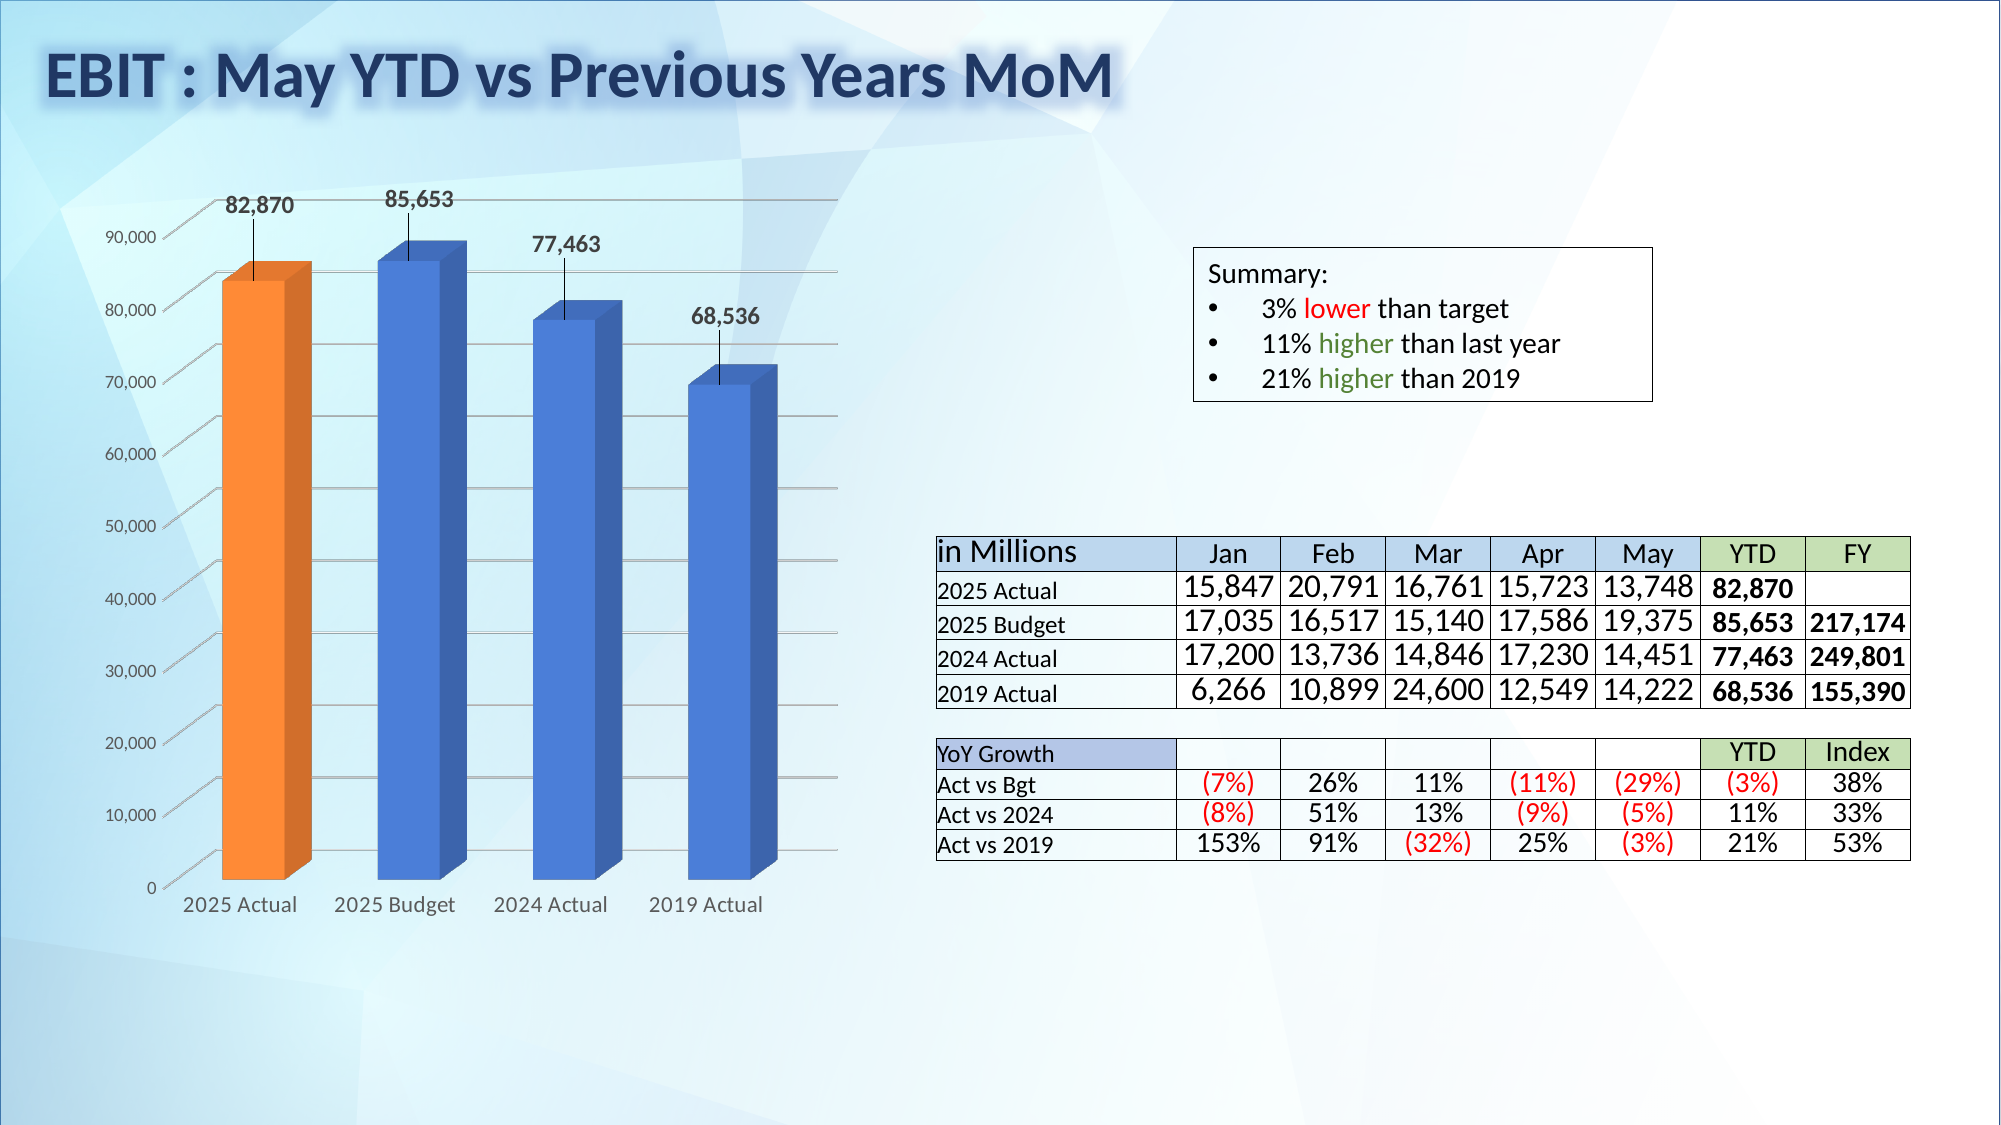

EBIT : May YTD vs Previous Years MoM

[unsupported chart]

Summary:
 3% lower than target
 11% higher than last year
 21% higher than 2019
| in Millions | Jan | Feb | Mar | Apr | May | YTD | FY |
| --- | --- | --- | --- | --- | --- | --- | --- |
| 2025 Actual | 15,847 | 20,791 | 16,761 | 15,723 | 13,748 | 82,870 |  |
| 2025 Budget | 17,035 | 16,517 | 15,140 | 17,586 | 19,375 | 85,653 | 217,174 |
| 2024 Actual | 17,200 | 13,736 | 14,846 | 17,230 | 14,451 | 77,463 | 249,801 |
| 2019 Actual | 6,266 | 10,899 | 24,600 | 12,549 | 14,222 | 68,536 | 155,390 |
|  |  |  |  |  |  |  |  |
| YoY Growth |  |  |  |  |  | YTD | Index |
| Act vs Bgt | (7%) | 26% | 11% | (11%) | (29%) | (3%) | 38% |
| Act vs 2024 | (8%) | 51% | 13% | (9%) | (5%) | 11% | 33% |
| Act vs 2019 | 153% | 91% | (32%) | 25% | (3%) | 21% | 53% |